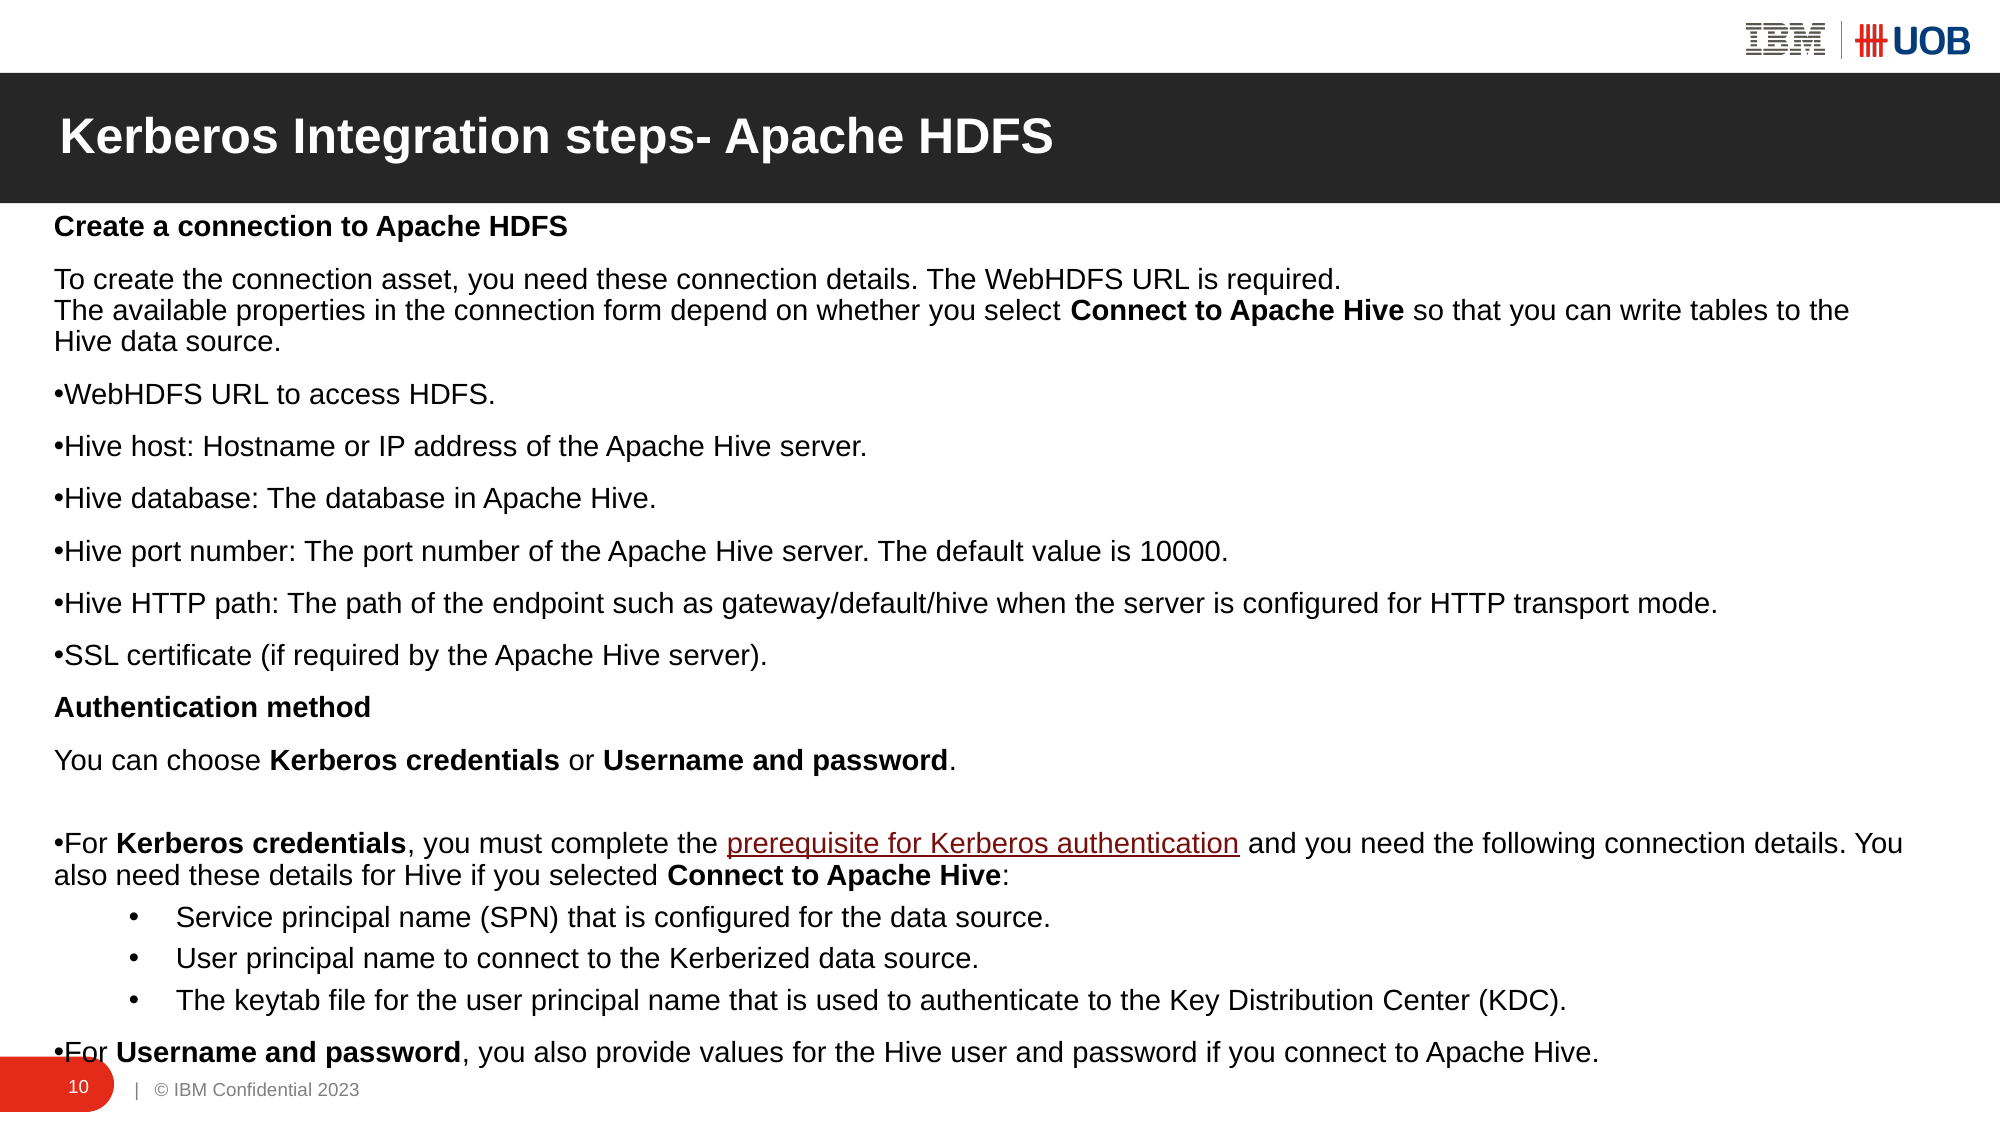

# Kerberos Integration steps- Apache HDFS
Create a connection to Apache HDFS
To create the connection asset, you need these connection details. The WebHDFS URL is required.
The available properties in the connection form depend on whether you select Connect to Apache Hive so that you can write tables to the Hive data source.
WebHDFS URL to access HDFS.
Hive host: Hostname or IP address of the Apache Hive server.
Hive database: The database in Apache Hive.
Hive port number: The port number of the Apache Hive server. The default value is 10000.
Hive HTTP path: The path of the endpoint such as gateway/default/hive when the server is configured for HTTP transport mode.
SSL certificate (if required by the Apache Hive server).
Authentication method
You can choose Kerberos credentials or Username and password.
For Kerberos credentials, you must complete the prerequisite for Kerberos authentication and you need the following connection details. You also need these details for Hive if you selected Connect to Apache Hive:
Service principal name (SPN) that is configured for the data source.
User principal name to connect to the Kerberized data source.
The keytab file for the user principal name that is used to authenticate to the Key Distribution Center (KDC).
For Username and password, you also provide values for the Hive user and password if you connect to Apache Hive.